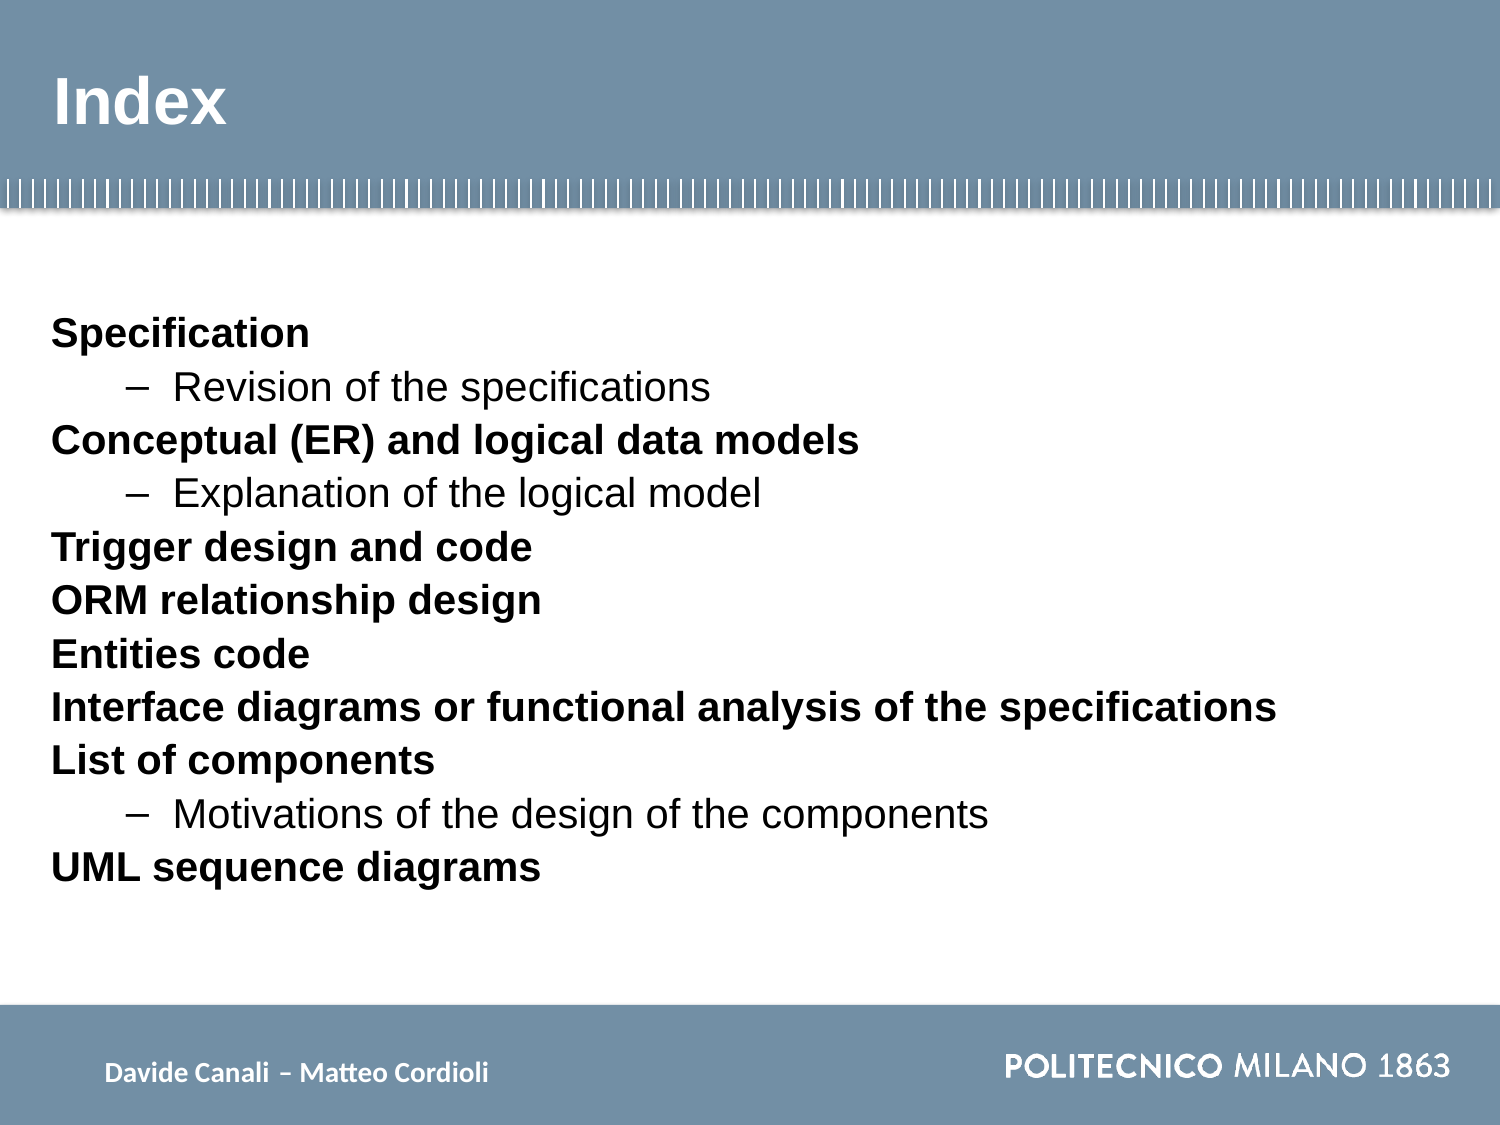

# Index
Specification
Revision of the specifications
Conceptual (ER) and logical data models
Explanation of the logical model
Trigger design and code
ORM relationship design
Entities code
Interface diagrams or functional analysis of the specifications
List of components
Motivations of the design of the components
UML sequence diagrams
Davide Canali – Matteo Cordioli